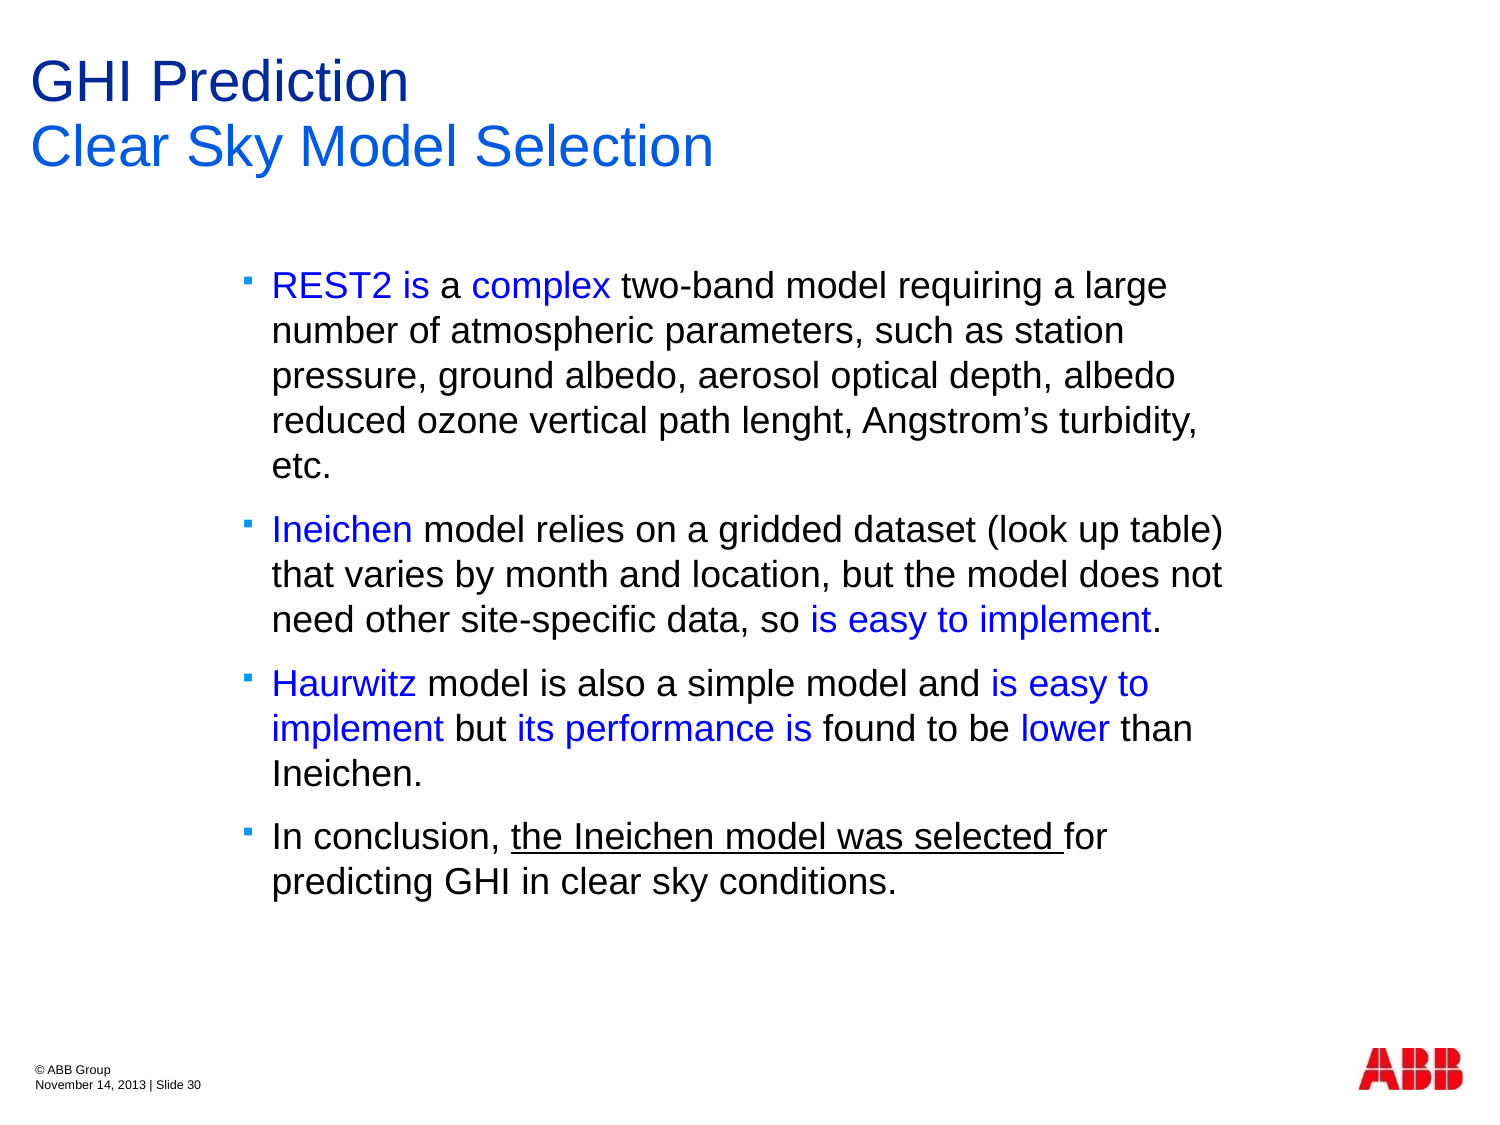

# GHI Prediction
Clear Sky Model Selection

REST2 is a complex two-band model requiring a large number of atmospheric parameters, such as station pressure, ground albedo, aerosol optical depth, albedo reduced ozone vertical path lenght, Angstrom’s turbidity, etc.
Ineichen model relies on a gridded dataset (look up table) that varies by month and location, but the model does not need other site-specific data, so is easy to implement.
Haurwitz model is also a simple model and is easy to implement but its performance is found to be lower than Ineichen.
In conclusion, the Ineichen model was selected for predicting GHI in clear sky conditions.